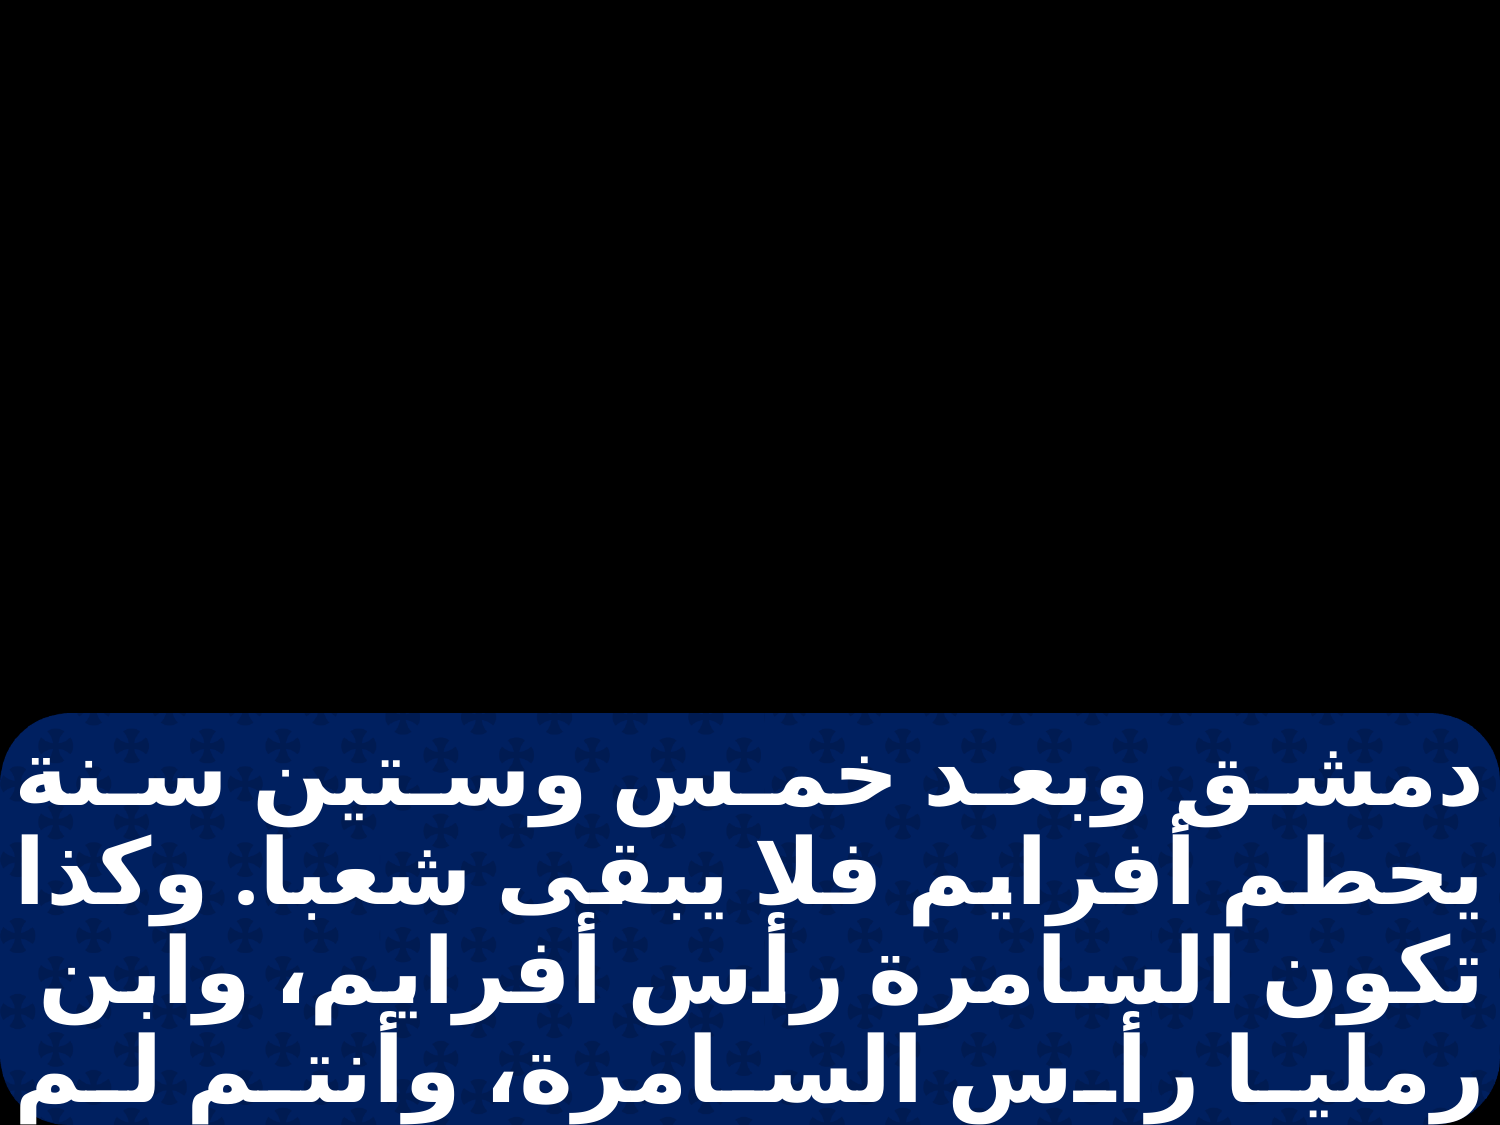

دمشق وبعد خمس وستين سنة يحطم أفرايم فلا يبقى شعبا. وكذا تكون السامرة رأس أفرايم، وابن  رمليا رأس السامرة، وأنتم لم تصدقوا فلنتثبتوا ". ثم عاد الرب فكلم آحاز قائلا: " أطلب لنفسك آية